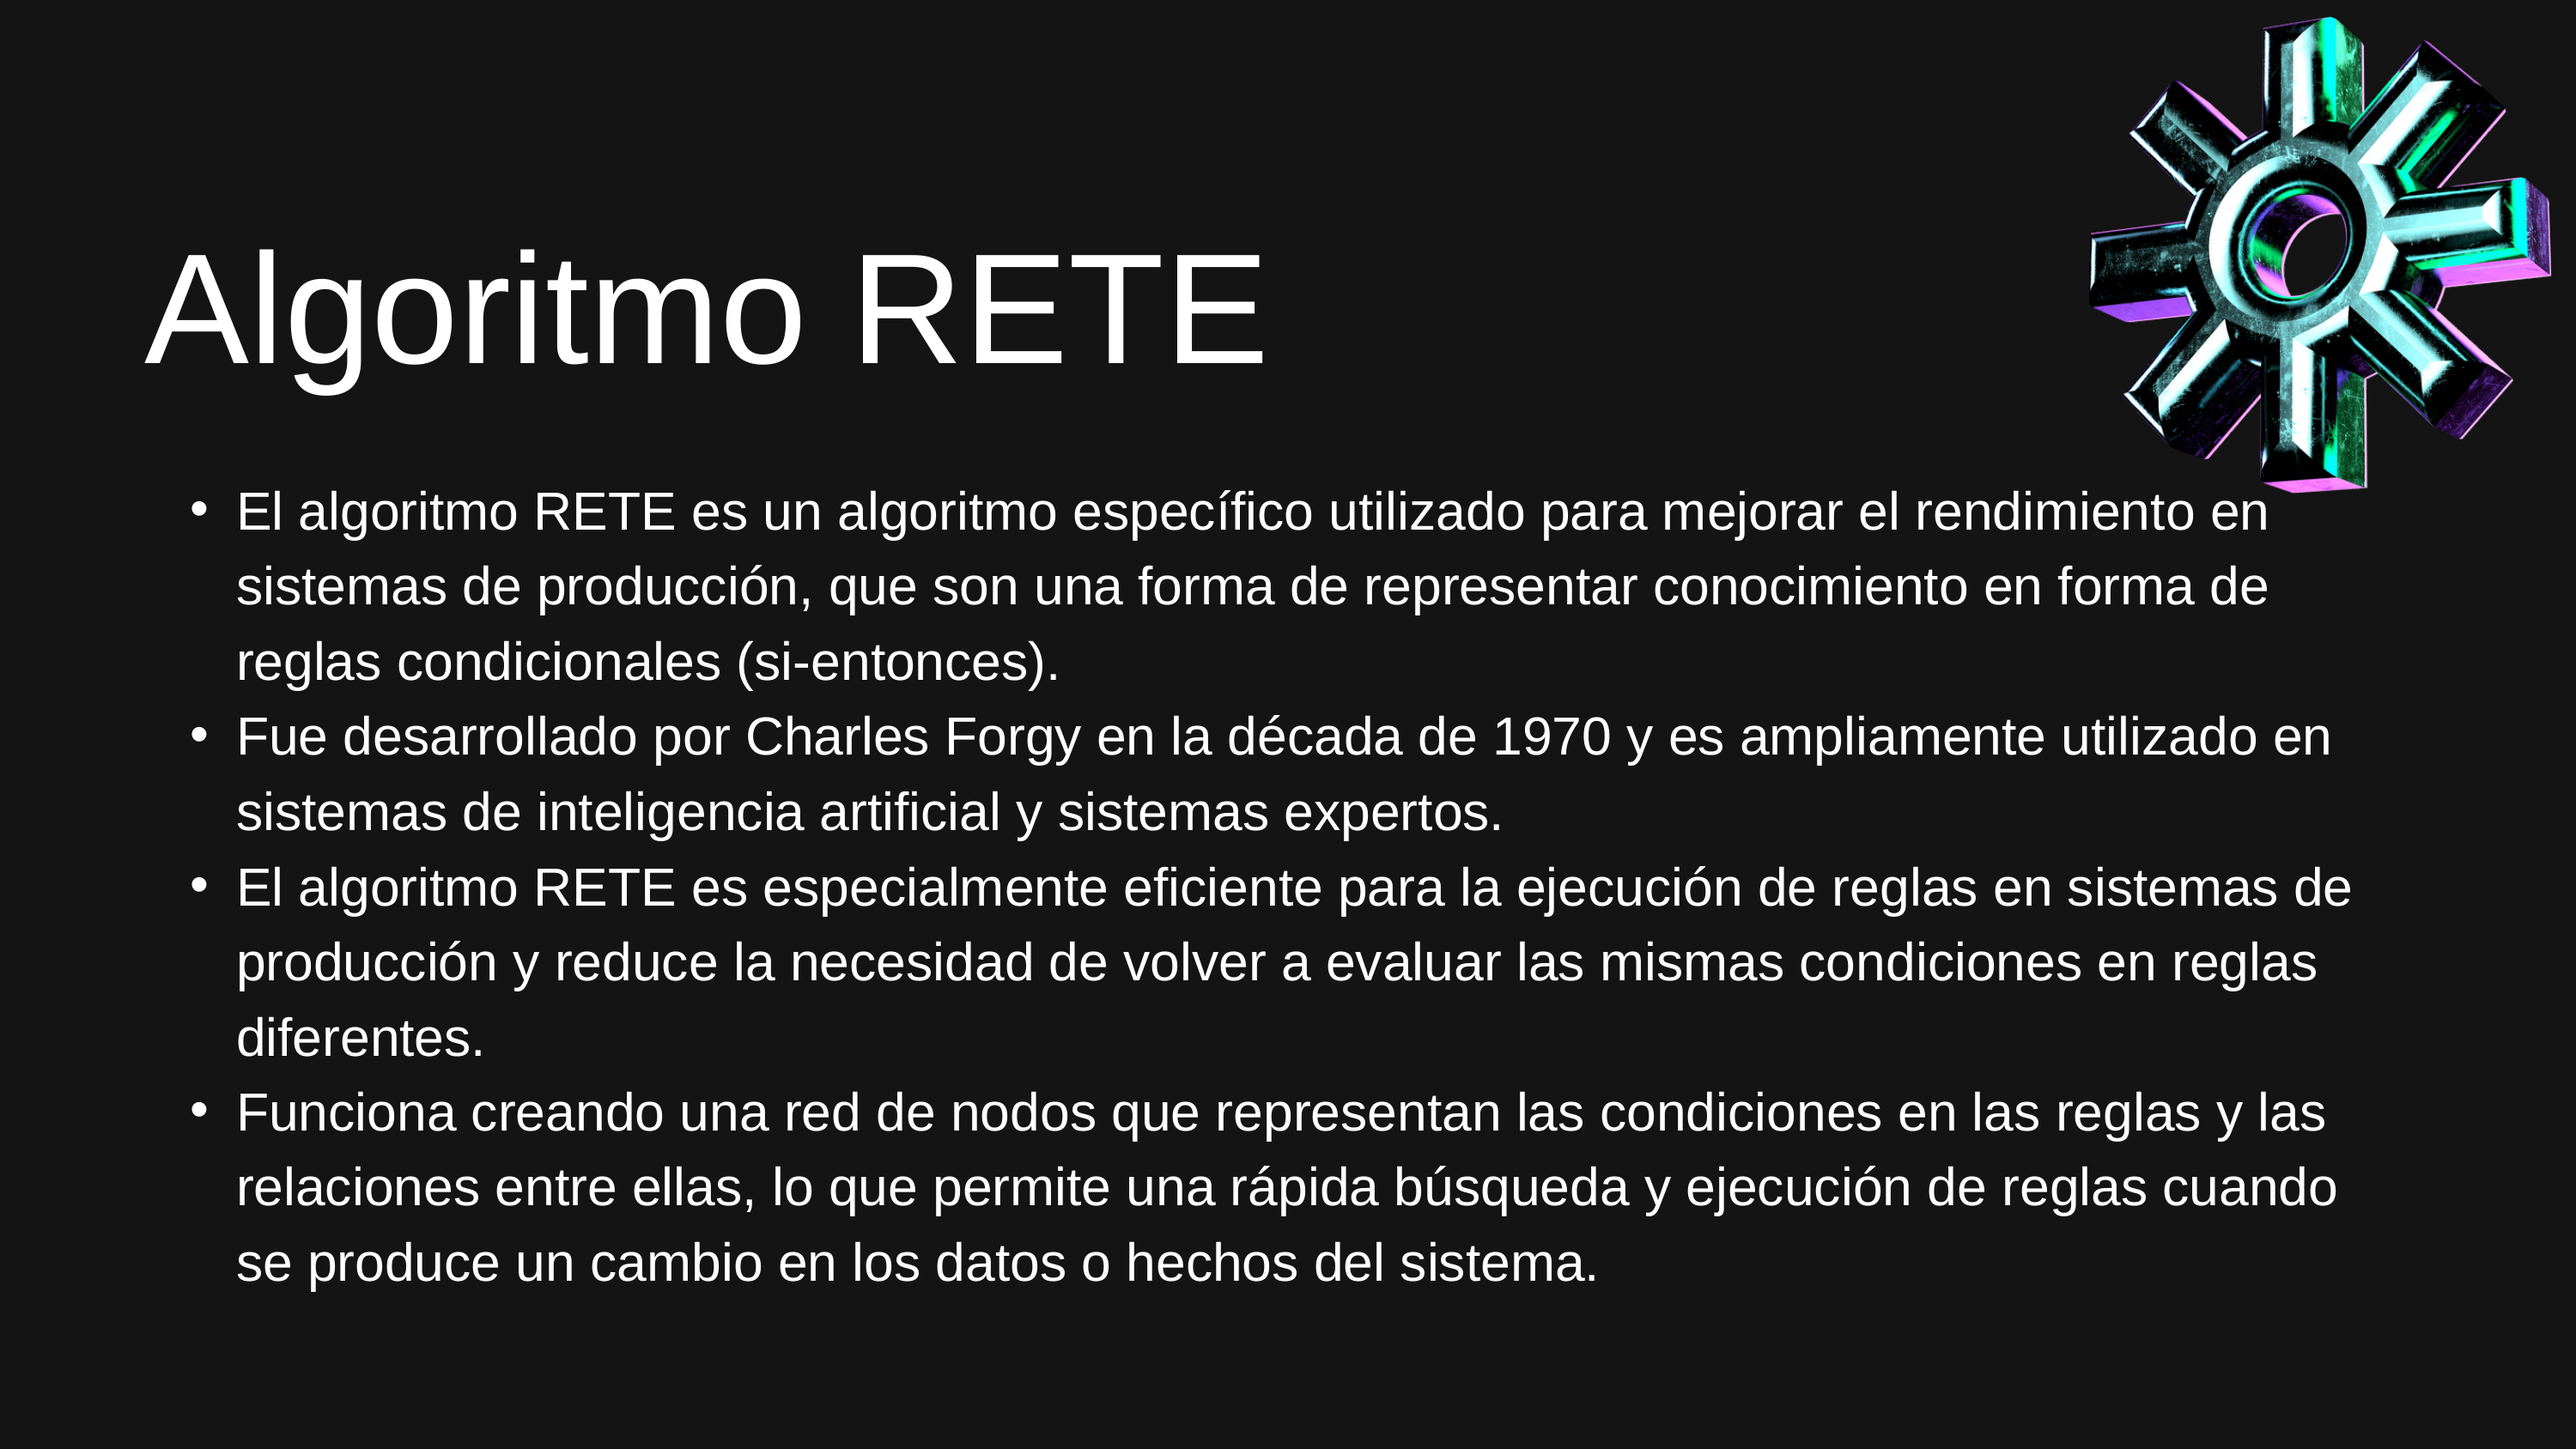

Algoritmo RETE
El algoritmo RETE es un algoritmo específico utilizado para mejorar el rendimiento en sistemas de producción, que son una forma de representar conocimiento en forma de reglas condicionales (si-entonces).
Fue desarrollado por Charles Forgy en la década de 1970 y es ampliamente utilizado en sistemas de inteligencia artificial y sistemas expertos.
El algoritmo RETE es especialmente eficiente para la ejecución de reglas en sistemas de producción y reduce la necesidad de volver a evaluar las mismas condiciones en reglas diferentes.
Funciona creando una red de nodos que representan las condiciones en las reglas y las relaciones entre ellas, lo que permite una rápida búsqueda y ejecución de reglas cuando se produce un cambio en los datos o hechos del sistema.